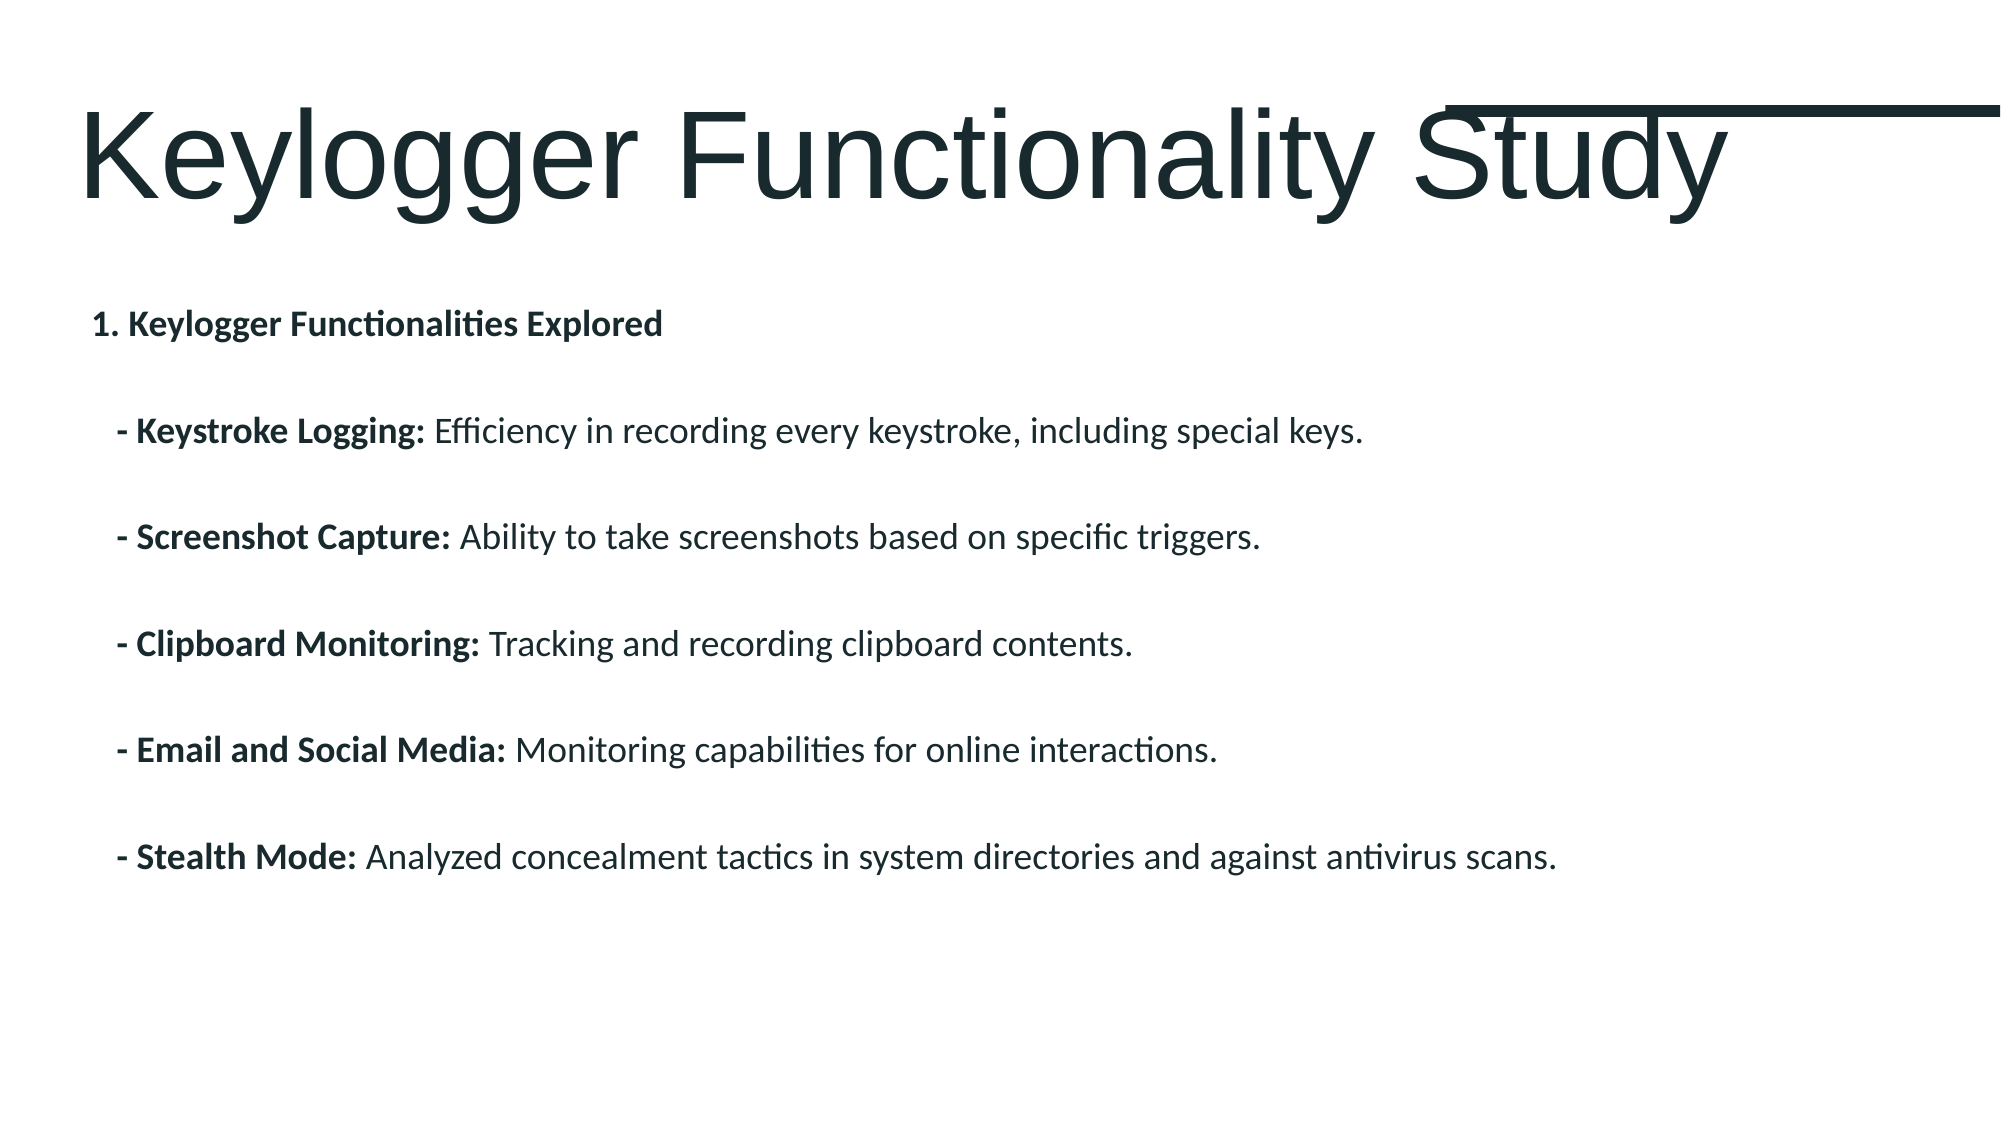

# Keylogger Functionality Study
1. Keylogger Functionalities Explored
   - Keystroke Logging: Efficiency in recording every keystroke, including special keys.
   - Screenshot Capture: Ability to take screenshots based on specific triggers.
   - Clipboard Monitoring: Tracking and recording clipboard contents.
   - Email and Social Media: Monitoring capabilities for online interactions.
   - Stealth Mode: Analyzed concealment tactics in system directories and against antivirus scans.
8